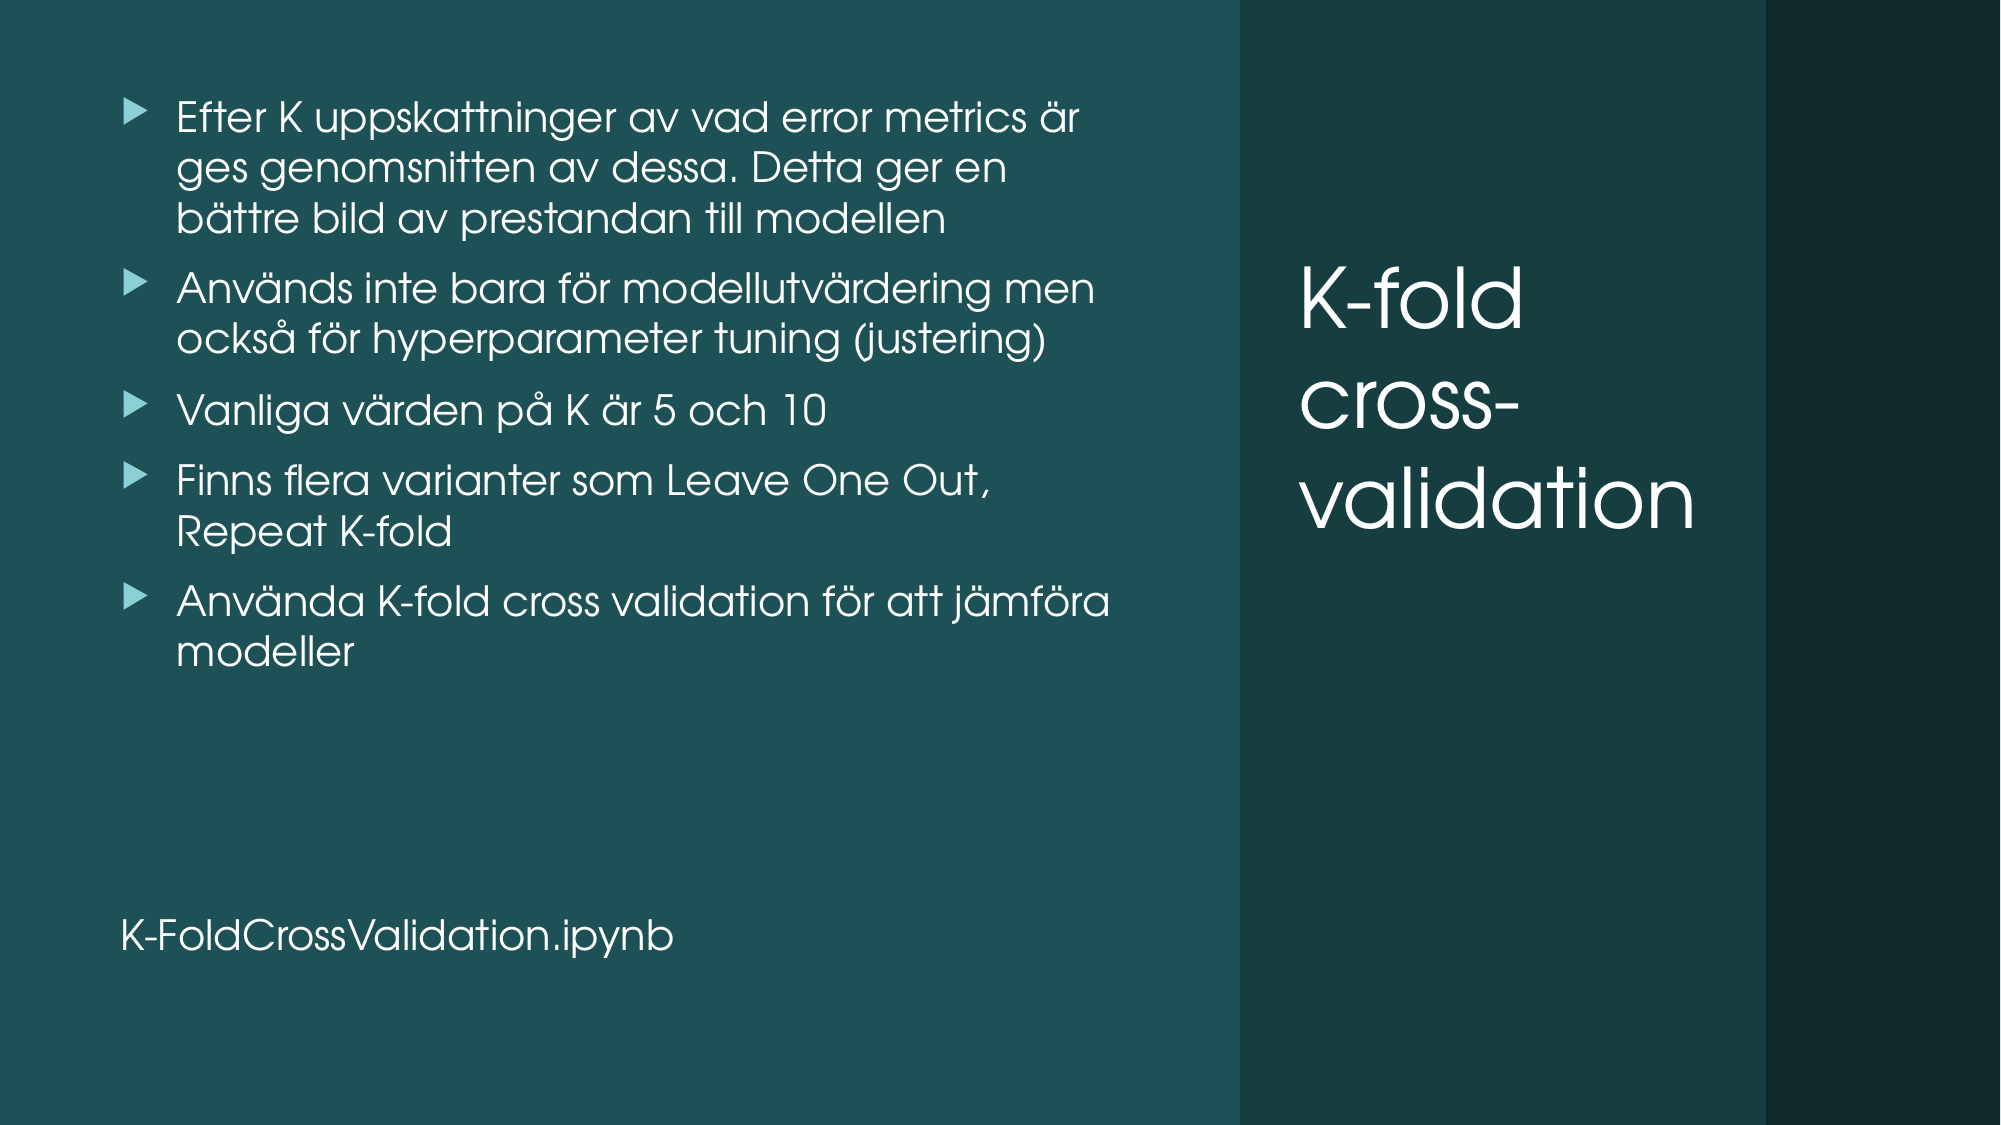

Efter K uppskattninger av vad error metrics är ges genomsnitten av dessa. Detta ger en bättre bild av prestandan till modellen
Används inte bara för modellutvärdering men också för hyperparameter tuning (justering)
Vanliga värden på K är 5 och 10
Finns flera varianter som Leave One Out, Repeat K-fold
Använda K-fold cross validation för att jämföra modeller

K-FoldCrossValidation.ipynb
# K-fold cross-validation